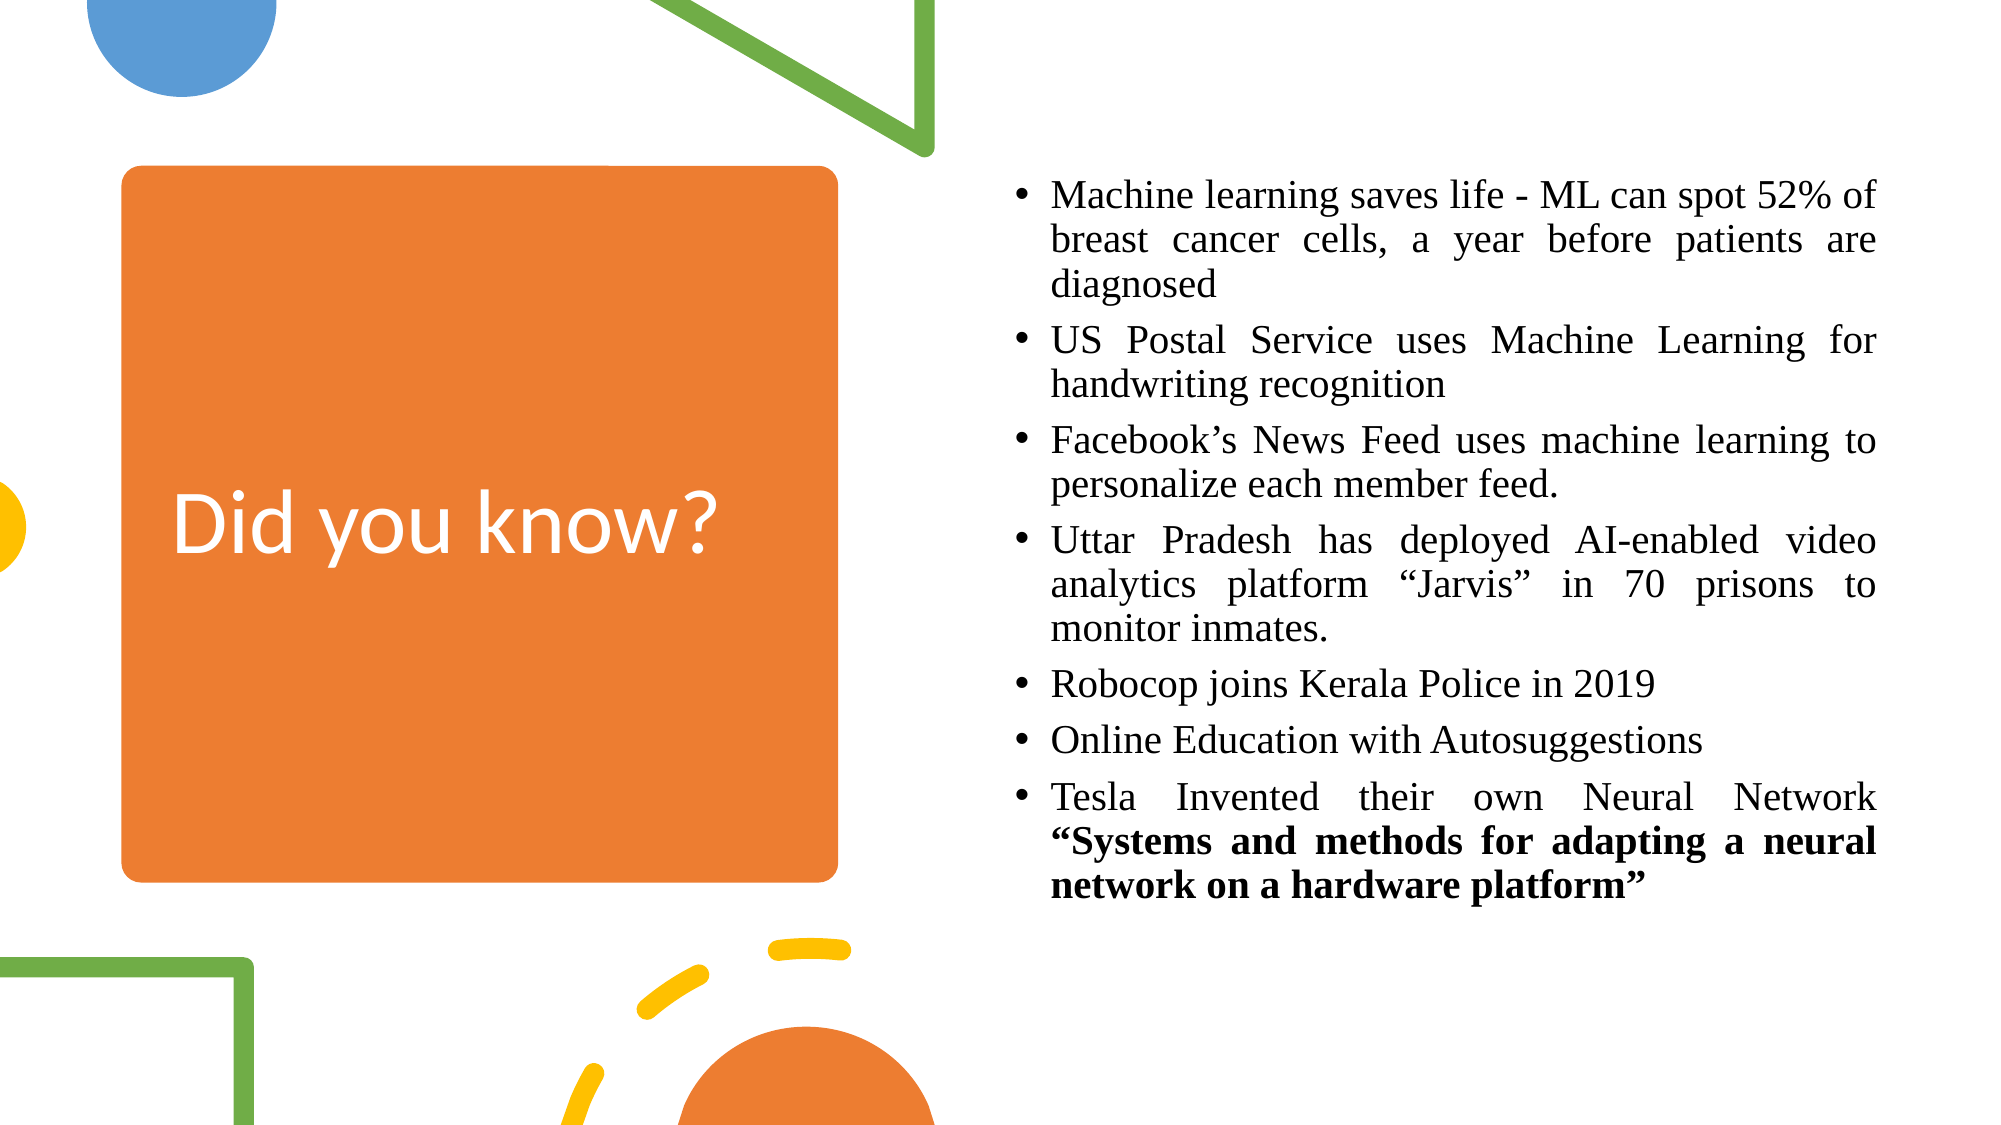

Machine learning saves life - ML can spot 52% of breast cancer cells, a year before patients are diagnosed
US Postal Service uses Machine Learning for handwriting recognition
Facebook’s News Feed uses machine learning to personalize each member feed.
Uttar Pradesh has deployed AI-enabled video analytics platform “Jarvis” in 70 prisons to monitor inmates.
Robocop joins Kerala Police in 2019
Online Education with Autosuggestions
Tesla Invented their own Neural Network “Systems and methods for adapting a neural network on a hardware platform”

# Did you know?